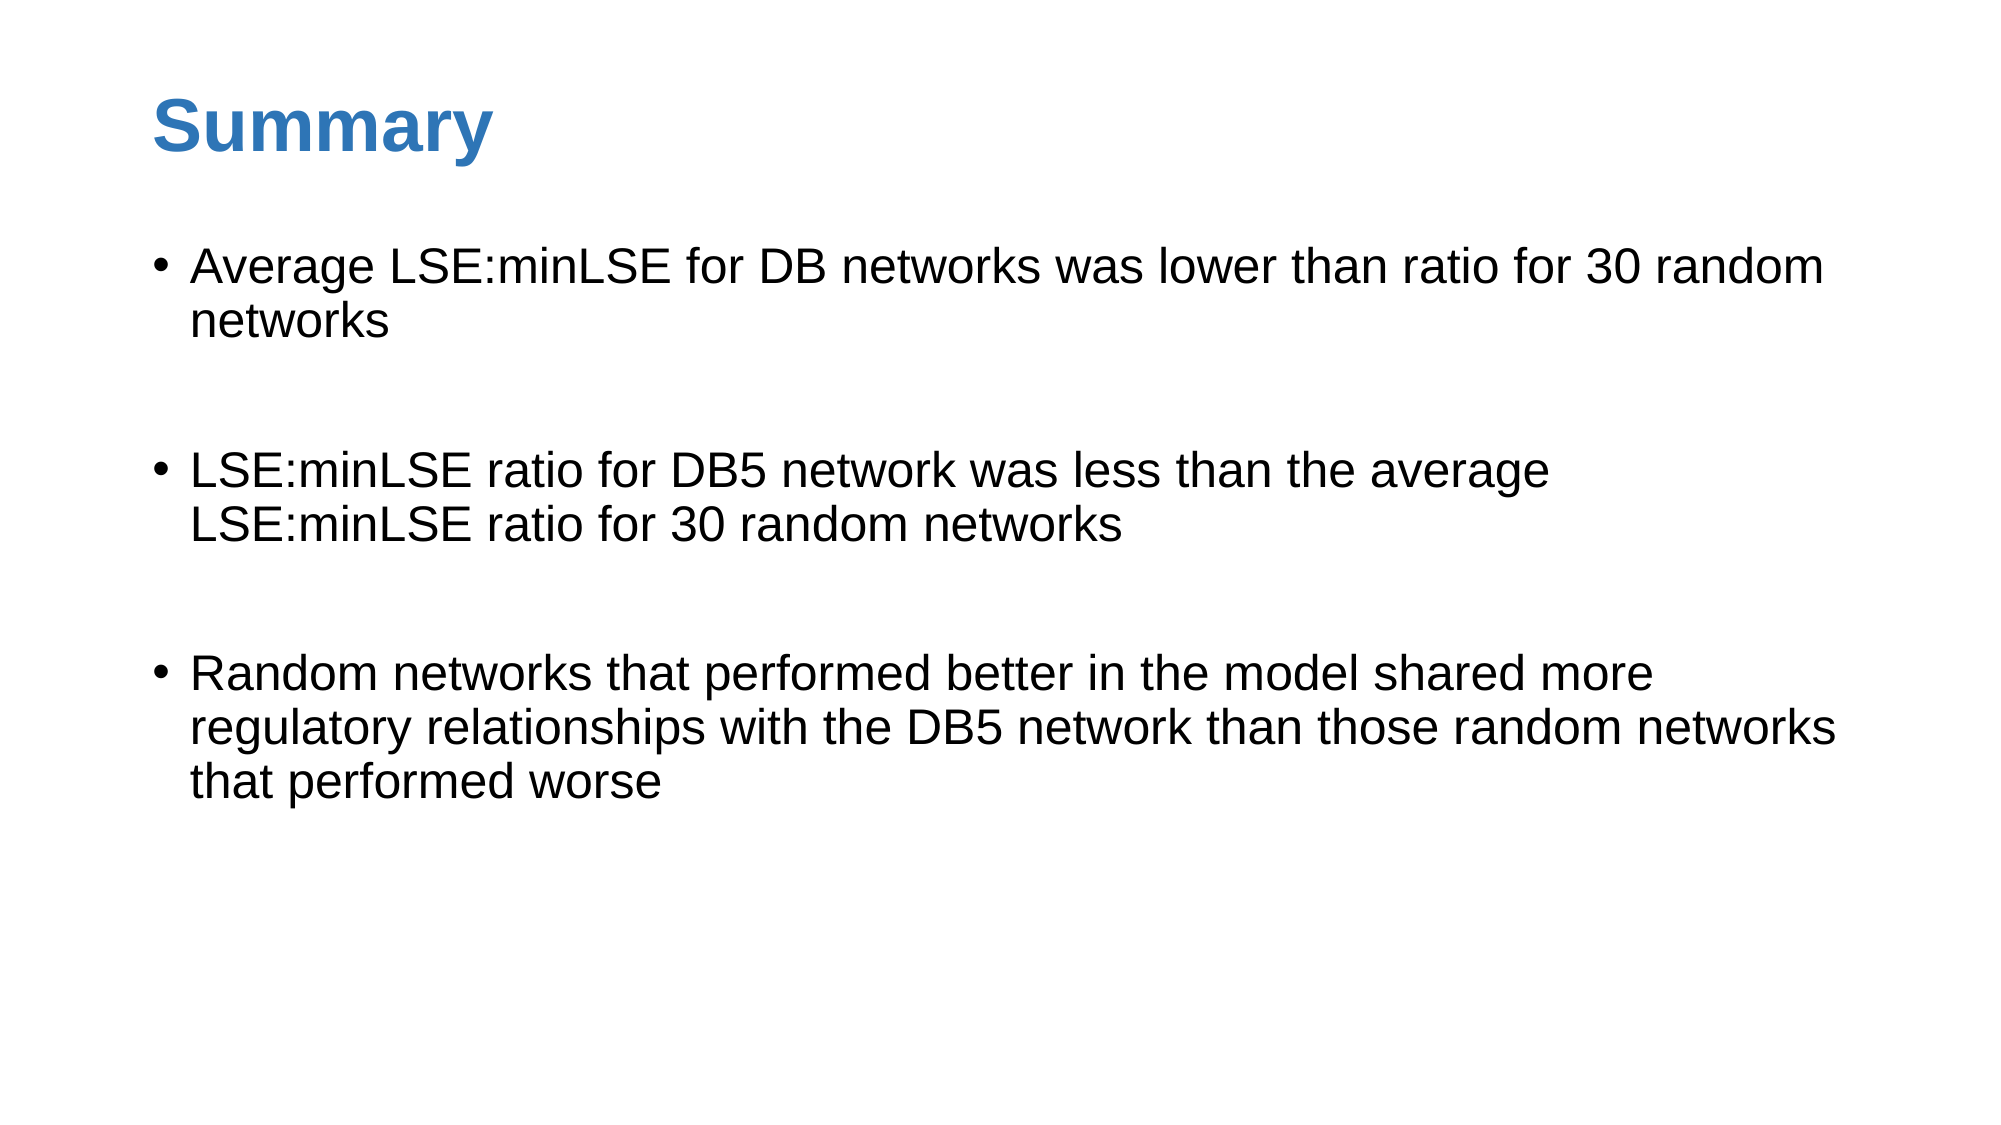

# Summary
Average LSE:minLSE for DB networks was lower than ratio for 30 random networks

LSE:minLSE ratio for DB5 network was less than the average LSE:minLSE ratio for 30 random networks

Random networks that performed better in the model shared more regulatory relationships with the DB5 network than those random networks that performed worse